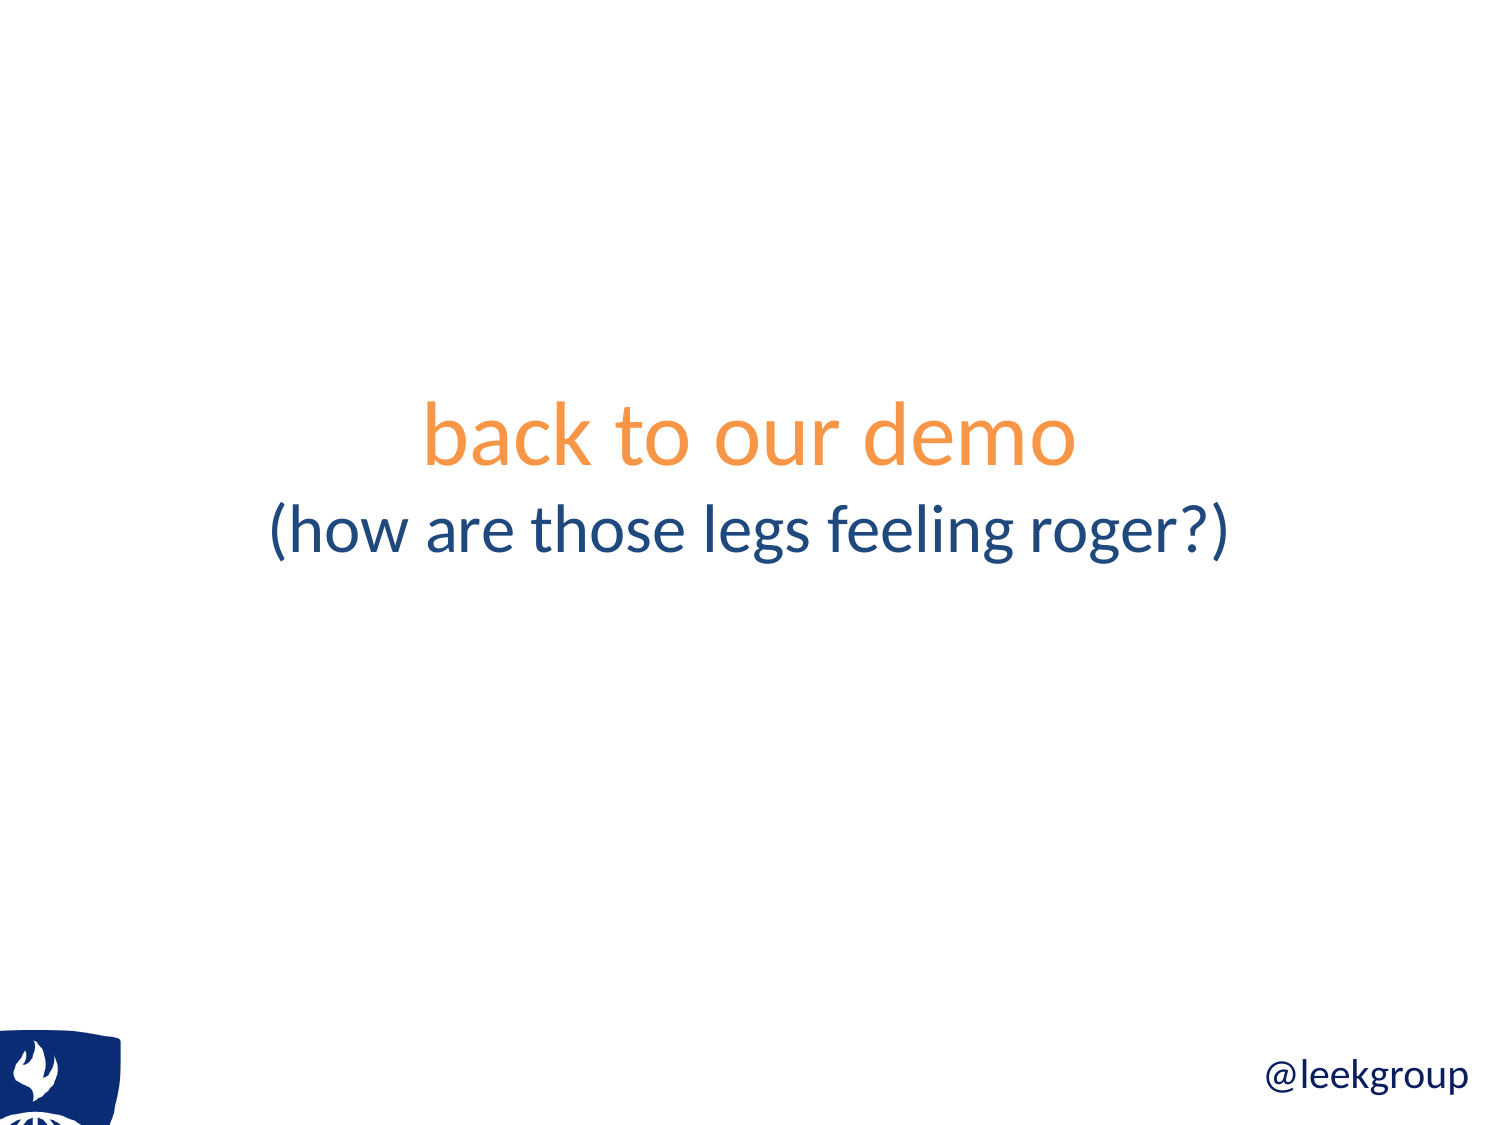

# back to our demo (how are those legs feeling roger?)